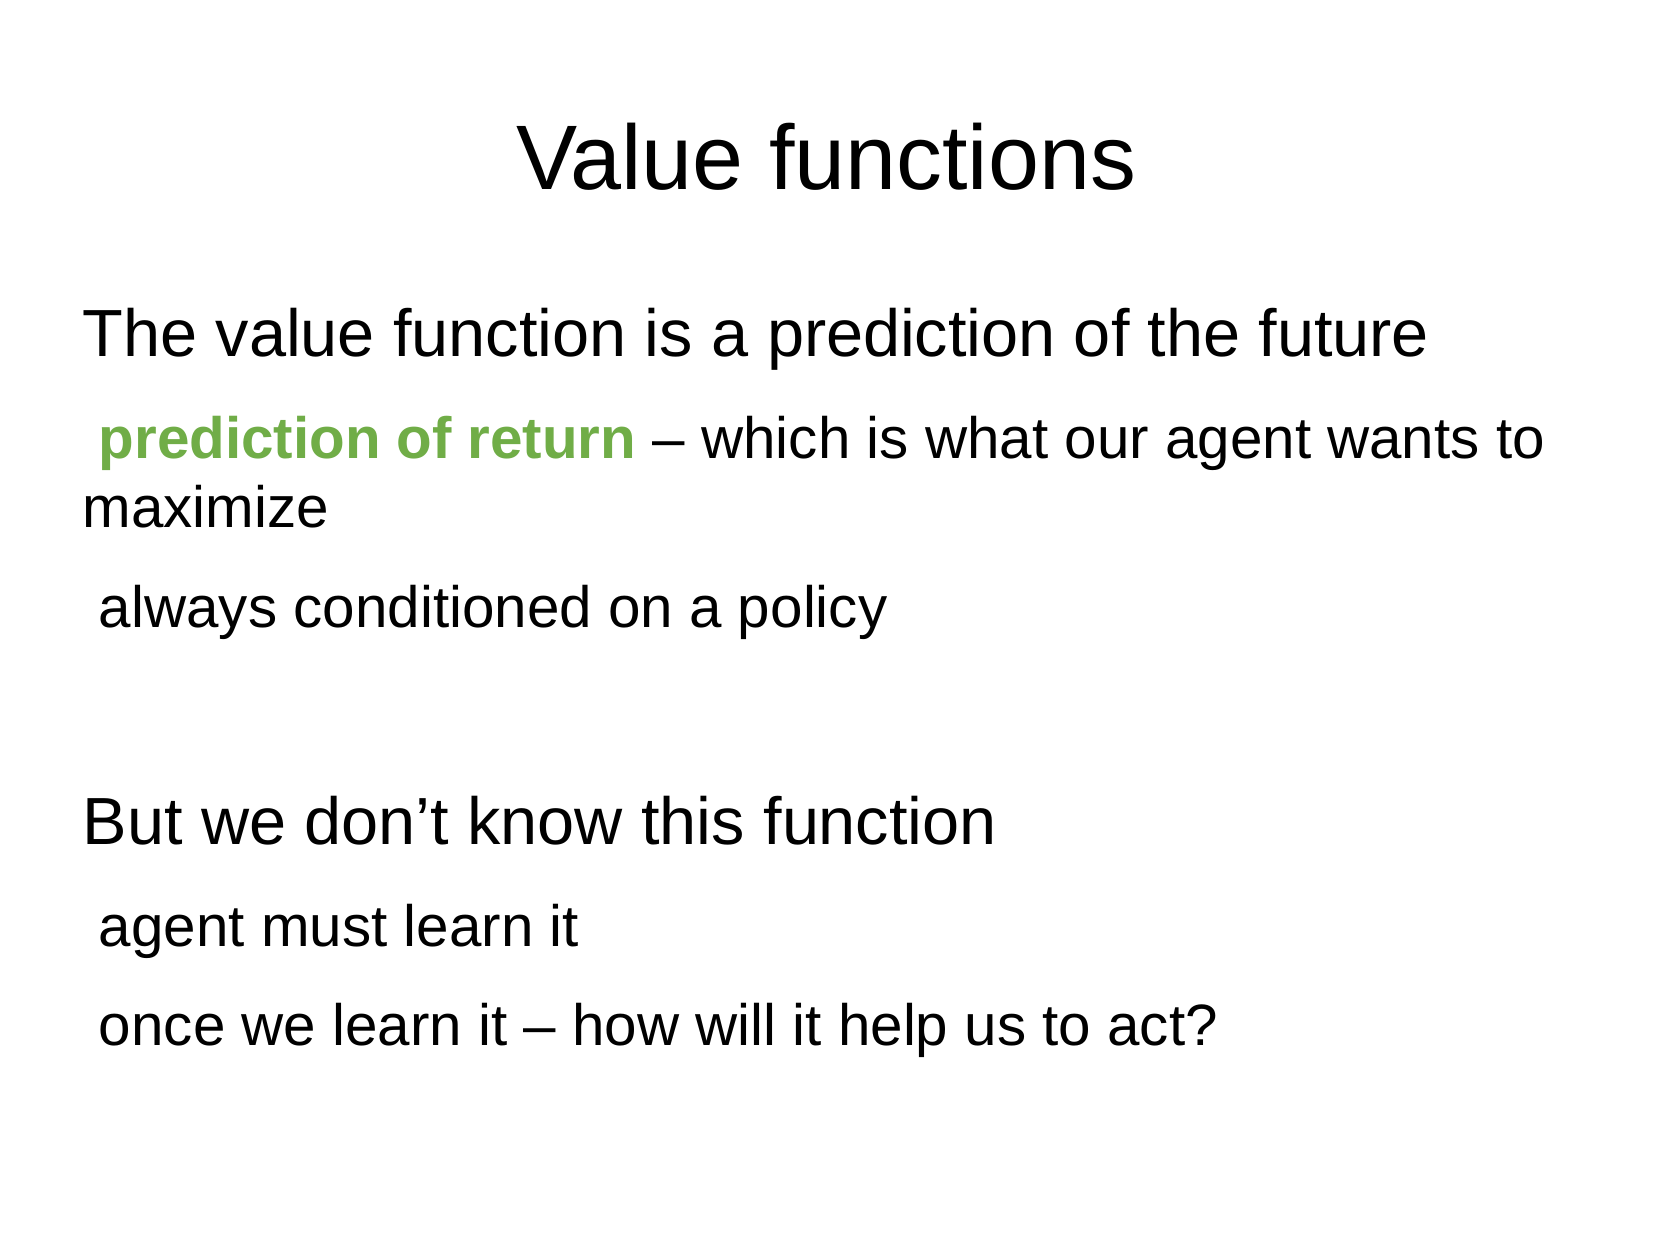

Value functions
The value function is a prediction of the future
 prediction of return – which is what our agent wants to maximize
 always conditioned on a policy

But we don’t know this function
 agent must learn it
 once we learn it – how will it help us to act?